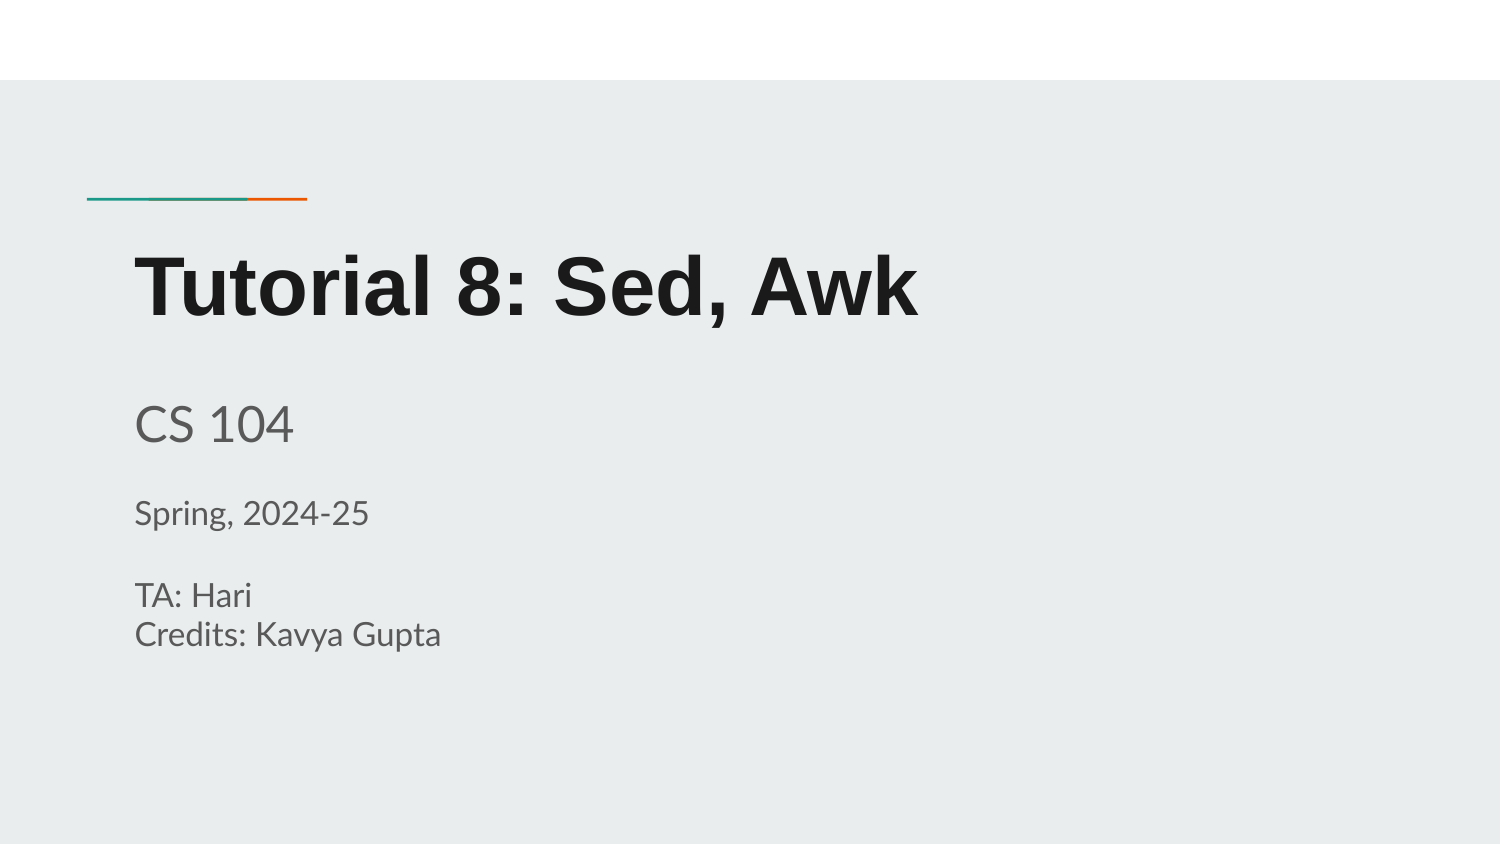

# Tutorial 8: Sed, Awk
CS 104

Spring, 2024-25
TA: Hari
Credits: Kavya Gupta